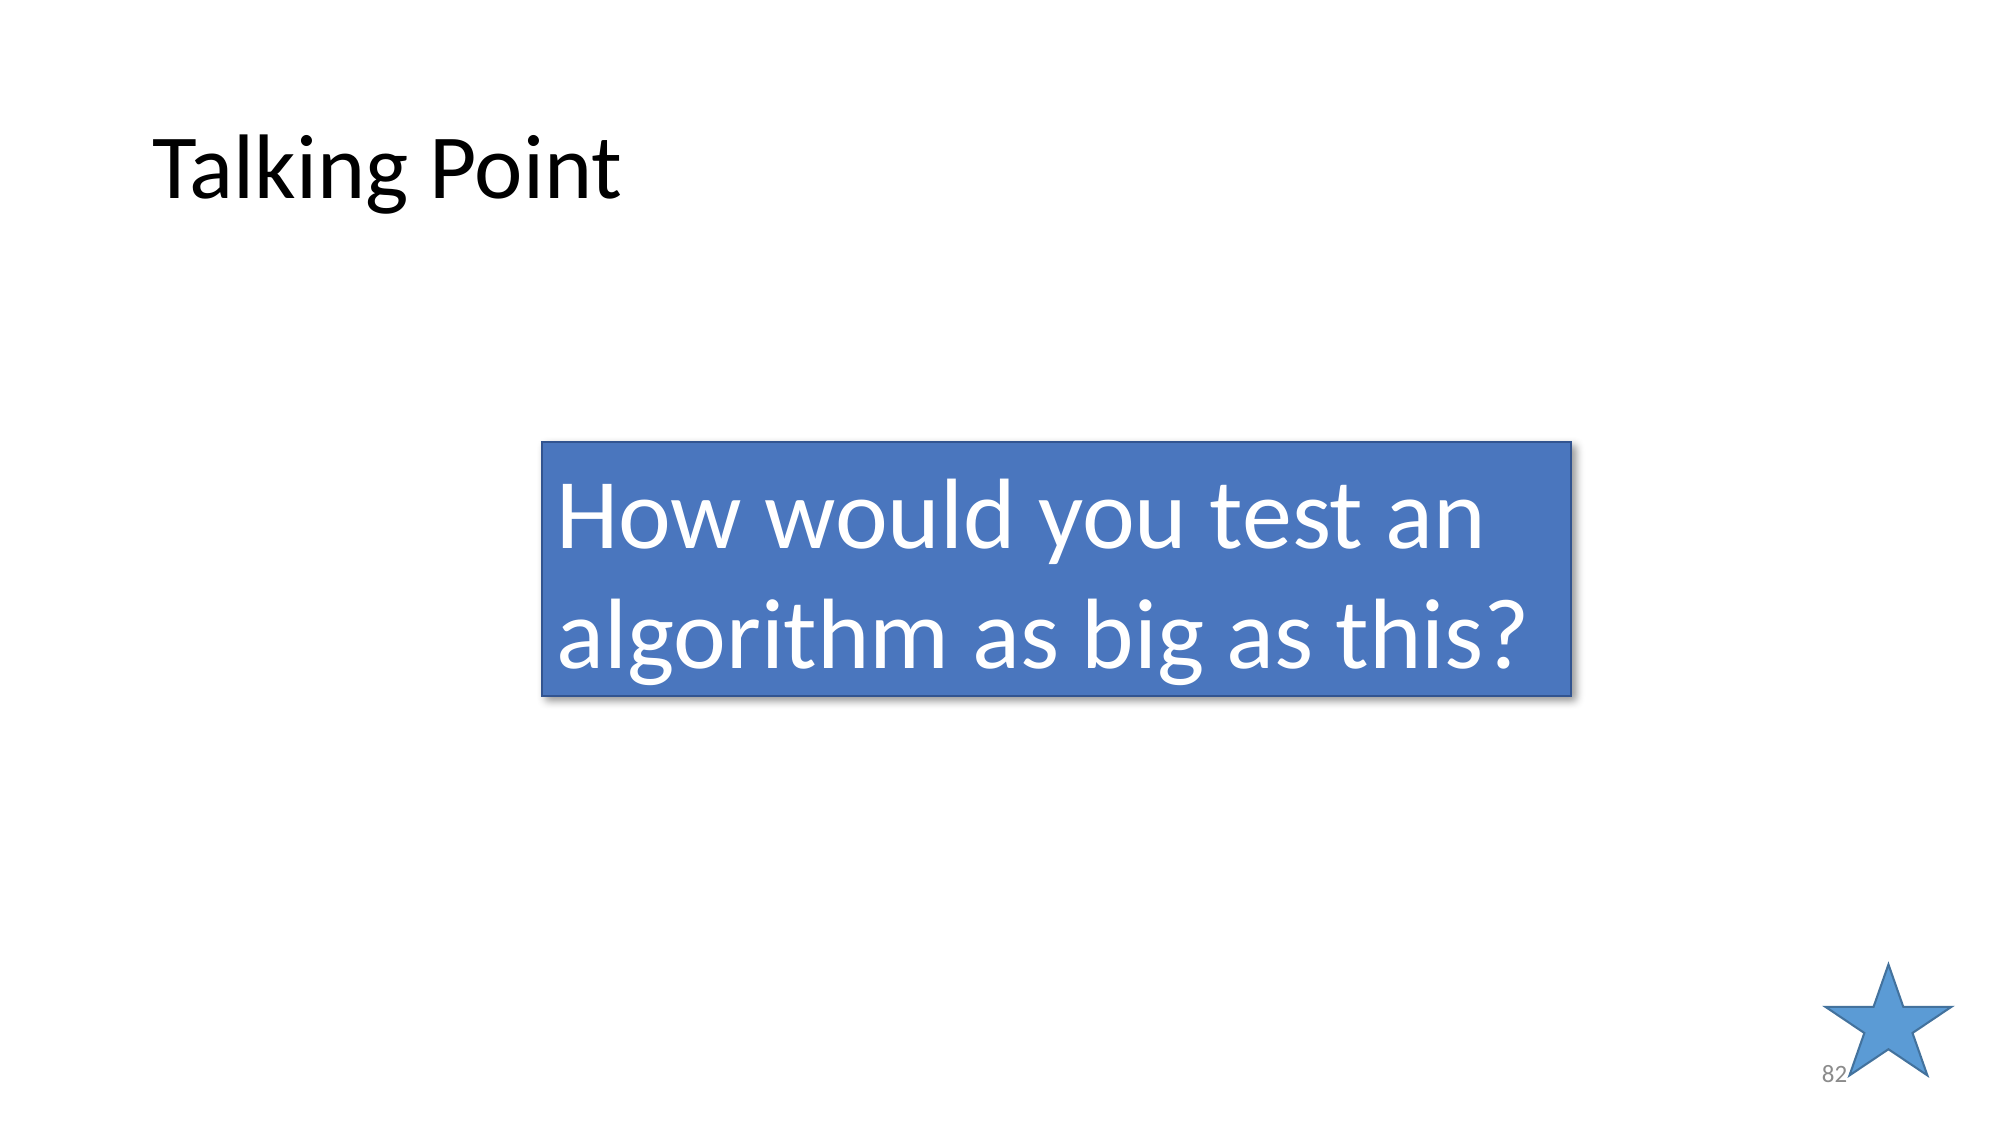

# Talking Point
How would you test an algorithm as big as this?

82